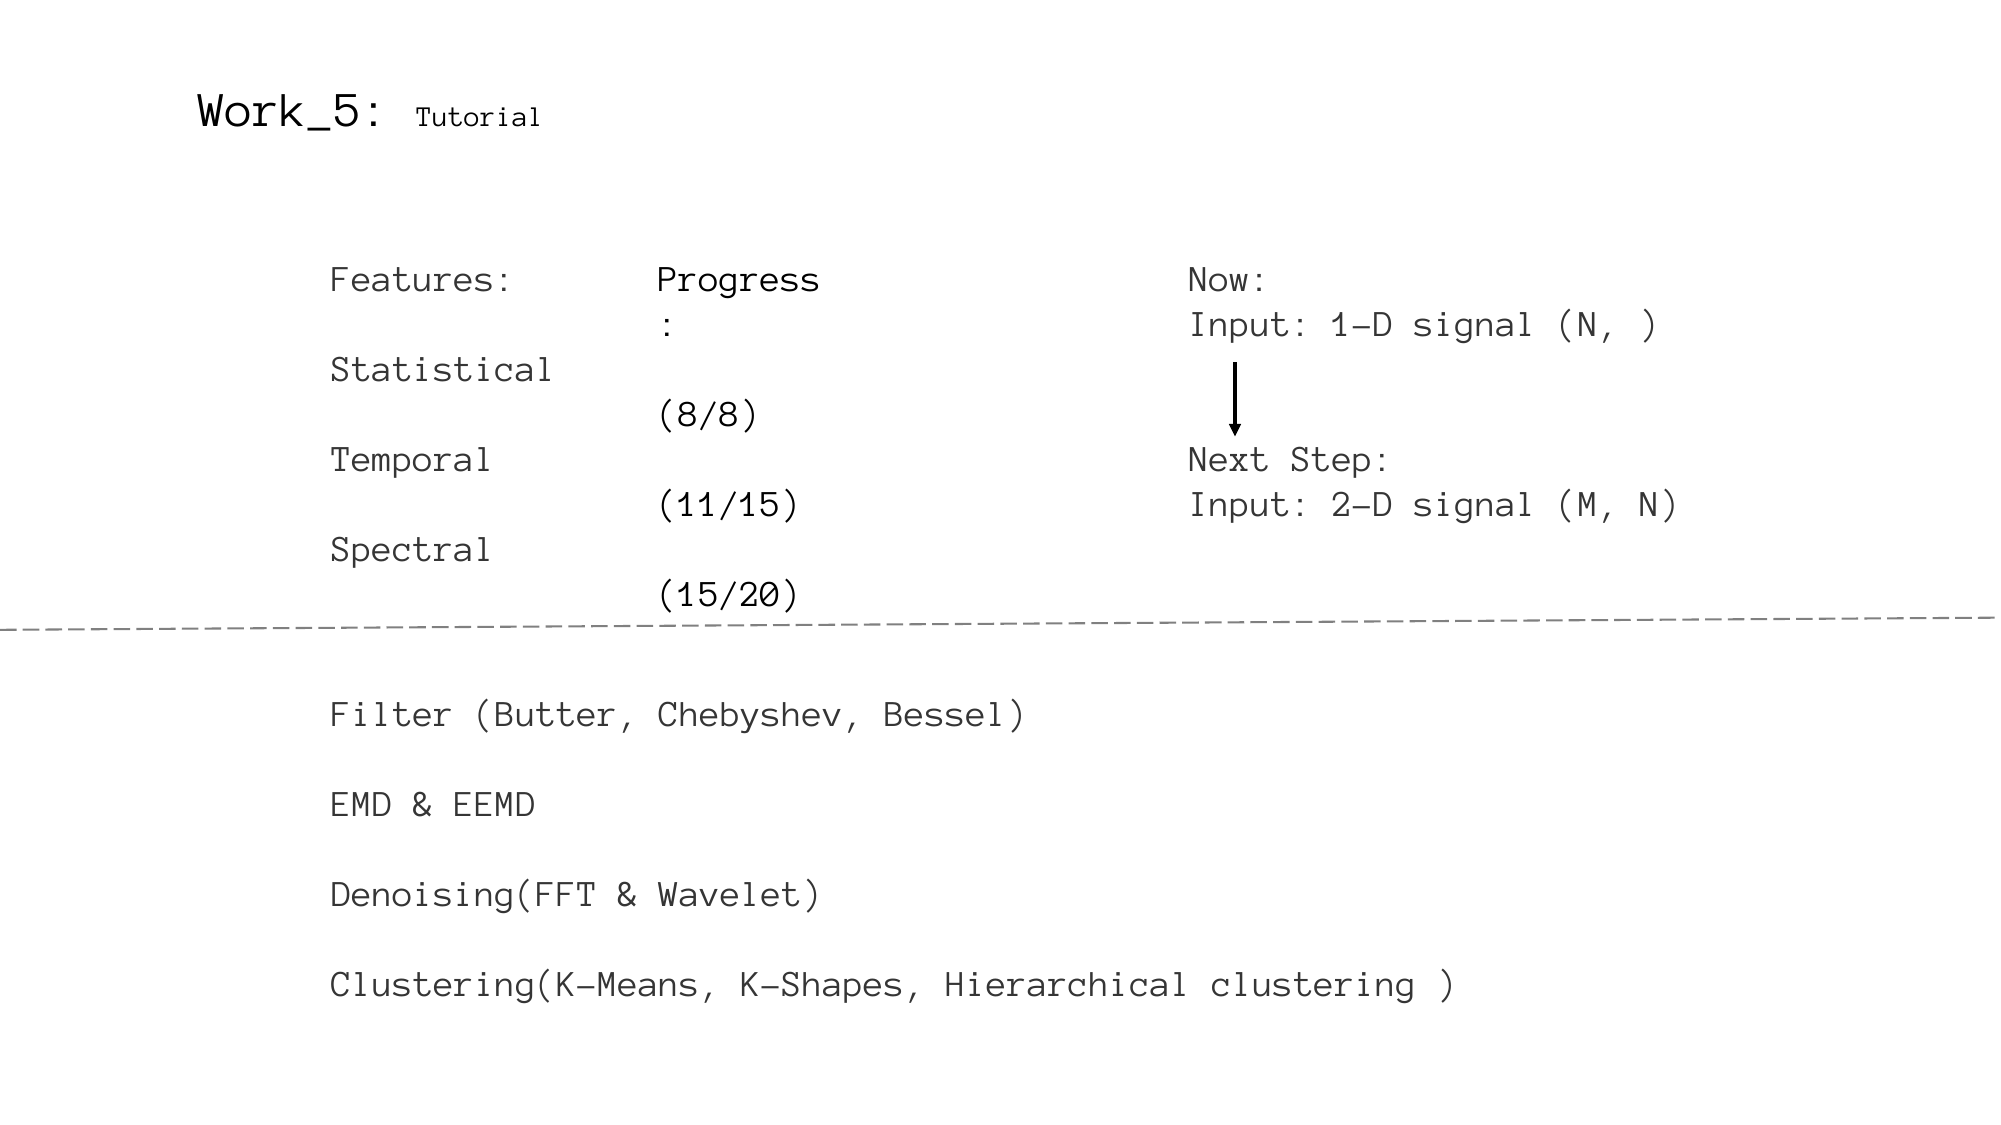

Work_5: Tutorial
Progress:

(8/8)

(11/15)

(15/20)
Now:
Input: 1-D signal (N, )

Next Step:
Input: 2-D signal (M, N)
Features:

Statistical

Temporal

Spectral
Filter (Butter, Chebyshev, Bessel)

EMD & EEMD

Denoising(FFT & Wavelet)

Clustering(K-Means, K-Shapes, Hierarchical clustering )